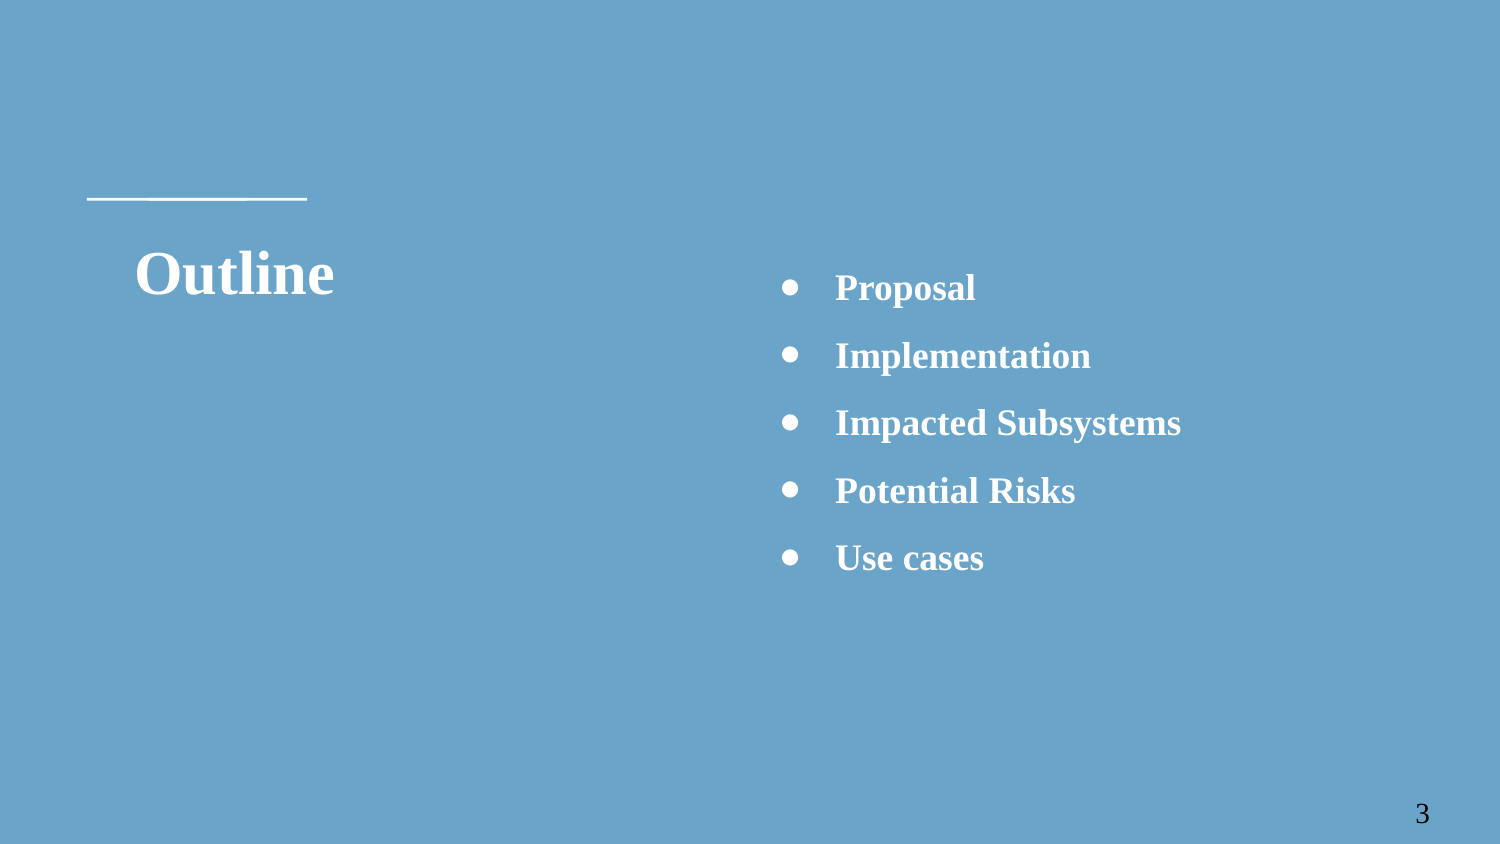

# Outline
Proposal
Implementation
Impacted Subsystems
Potential Risks
Use cases
3